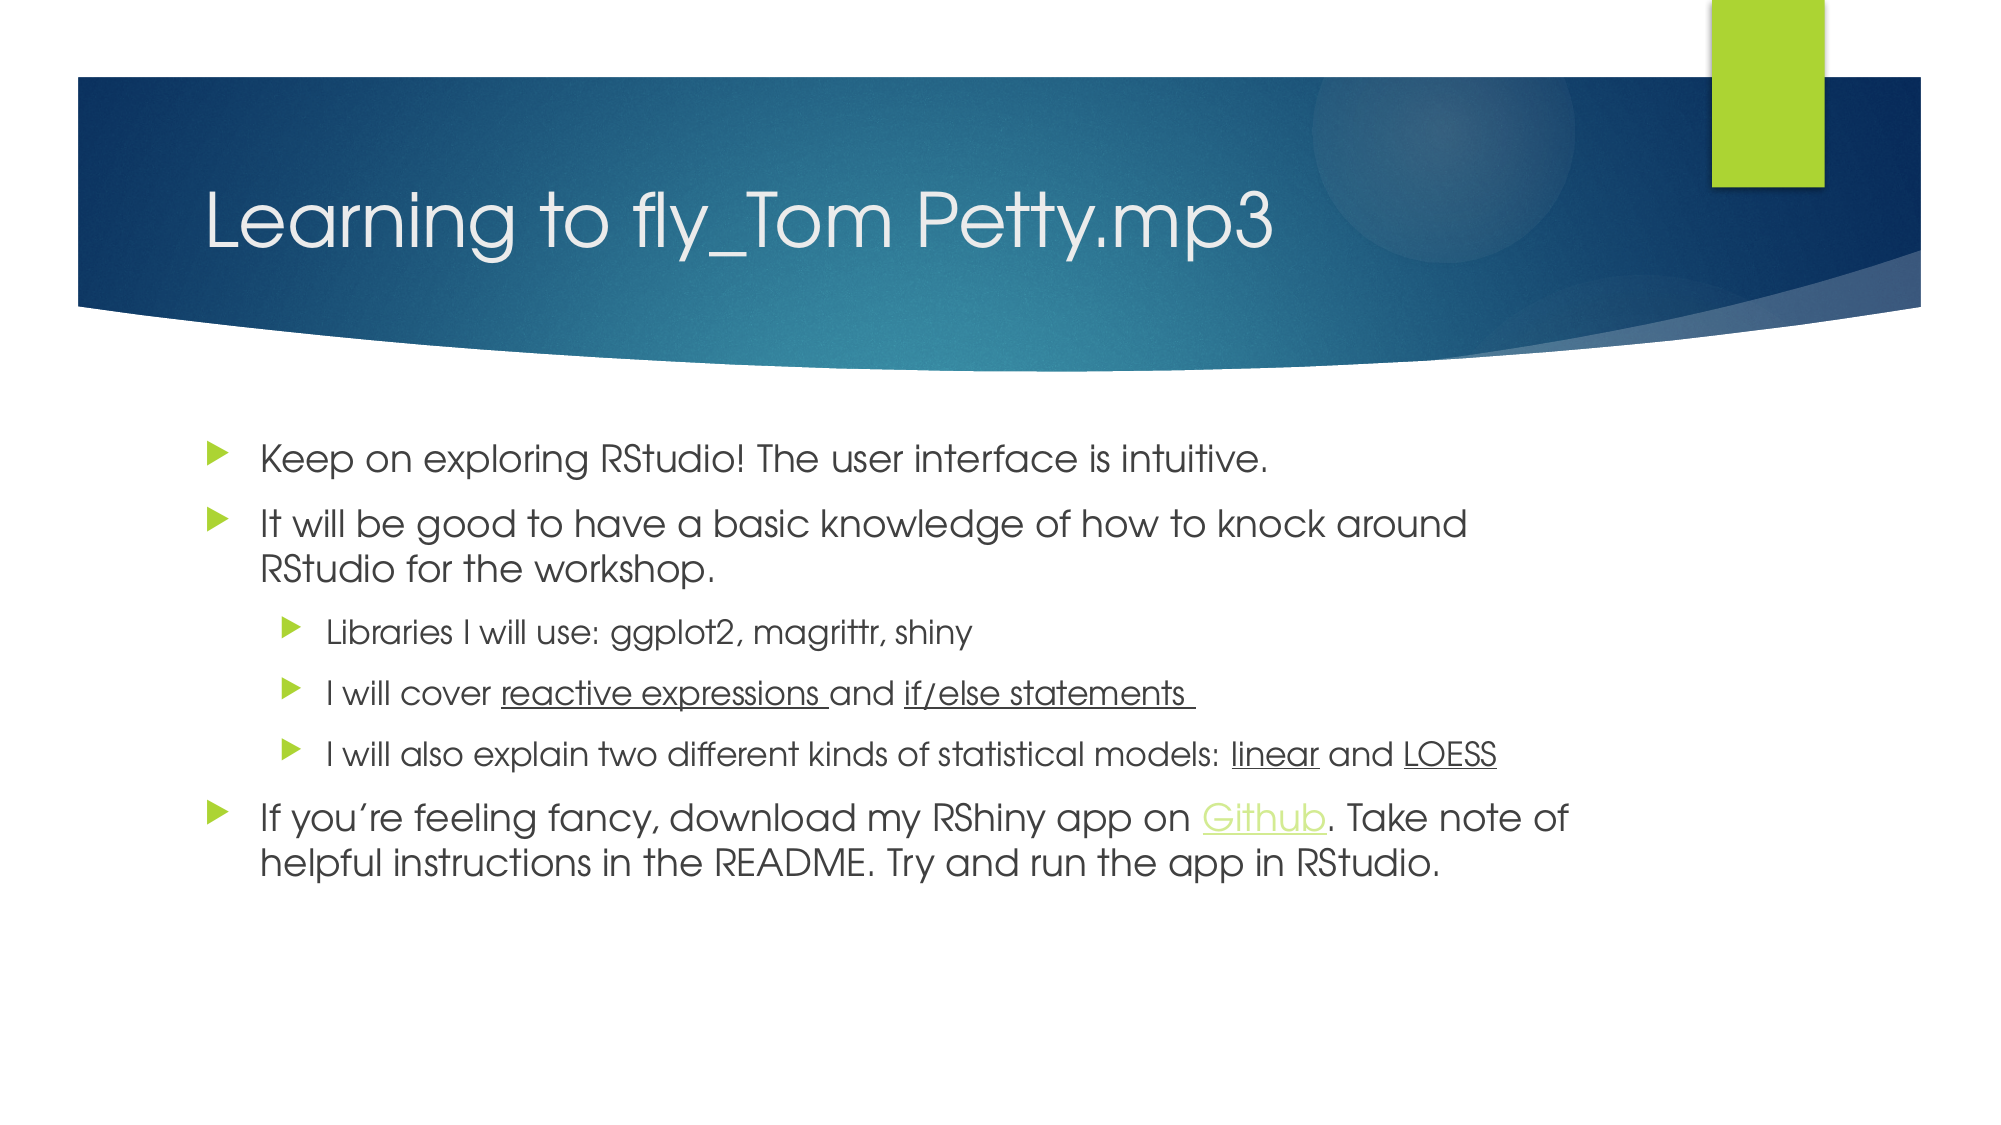

# Learning to fly_Tom Petty.mp3
Keep on exploring RStudio! The user interface is intuitive.
It will be good to have a basic knowledge of how to knock around RStudio for the workshop.
Libraries I will use: ggplot2, magrittr, shiny
I will cover reactive expressions and if/else statements
I will also explain two different kinds of statistical models: linear and LOESS
If you’re feeling fancy, download my RShiny app on Github. Take note of helpful instructions in the README. Try and run the app in RStudio.